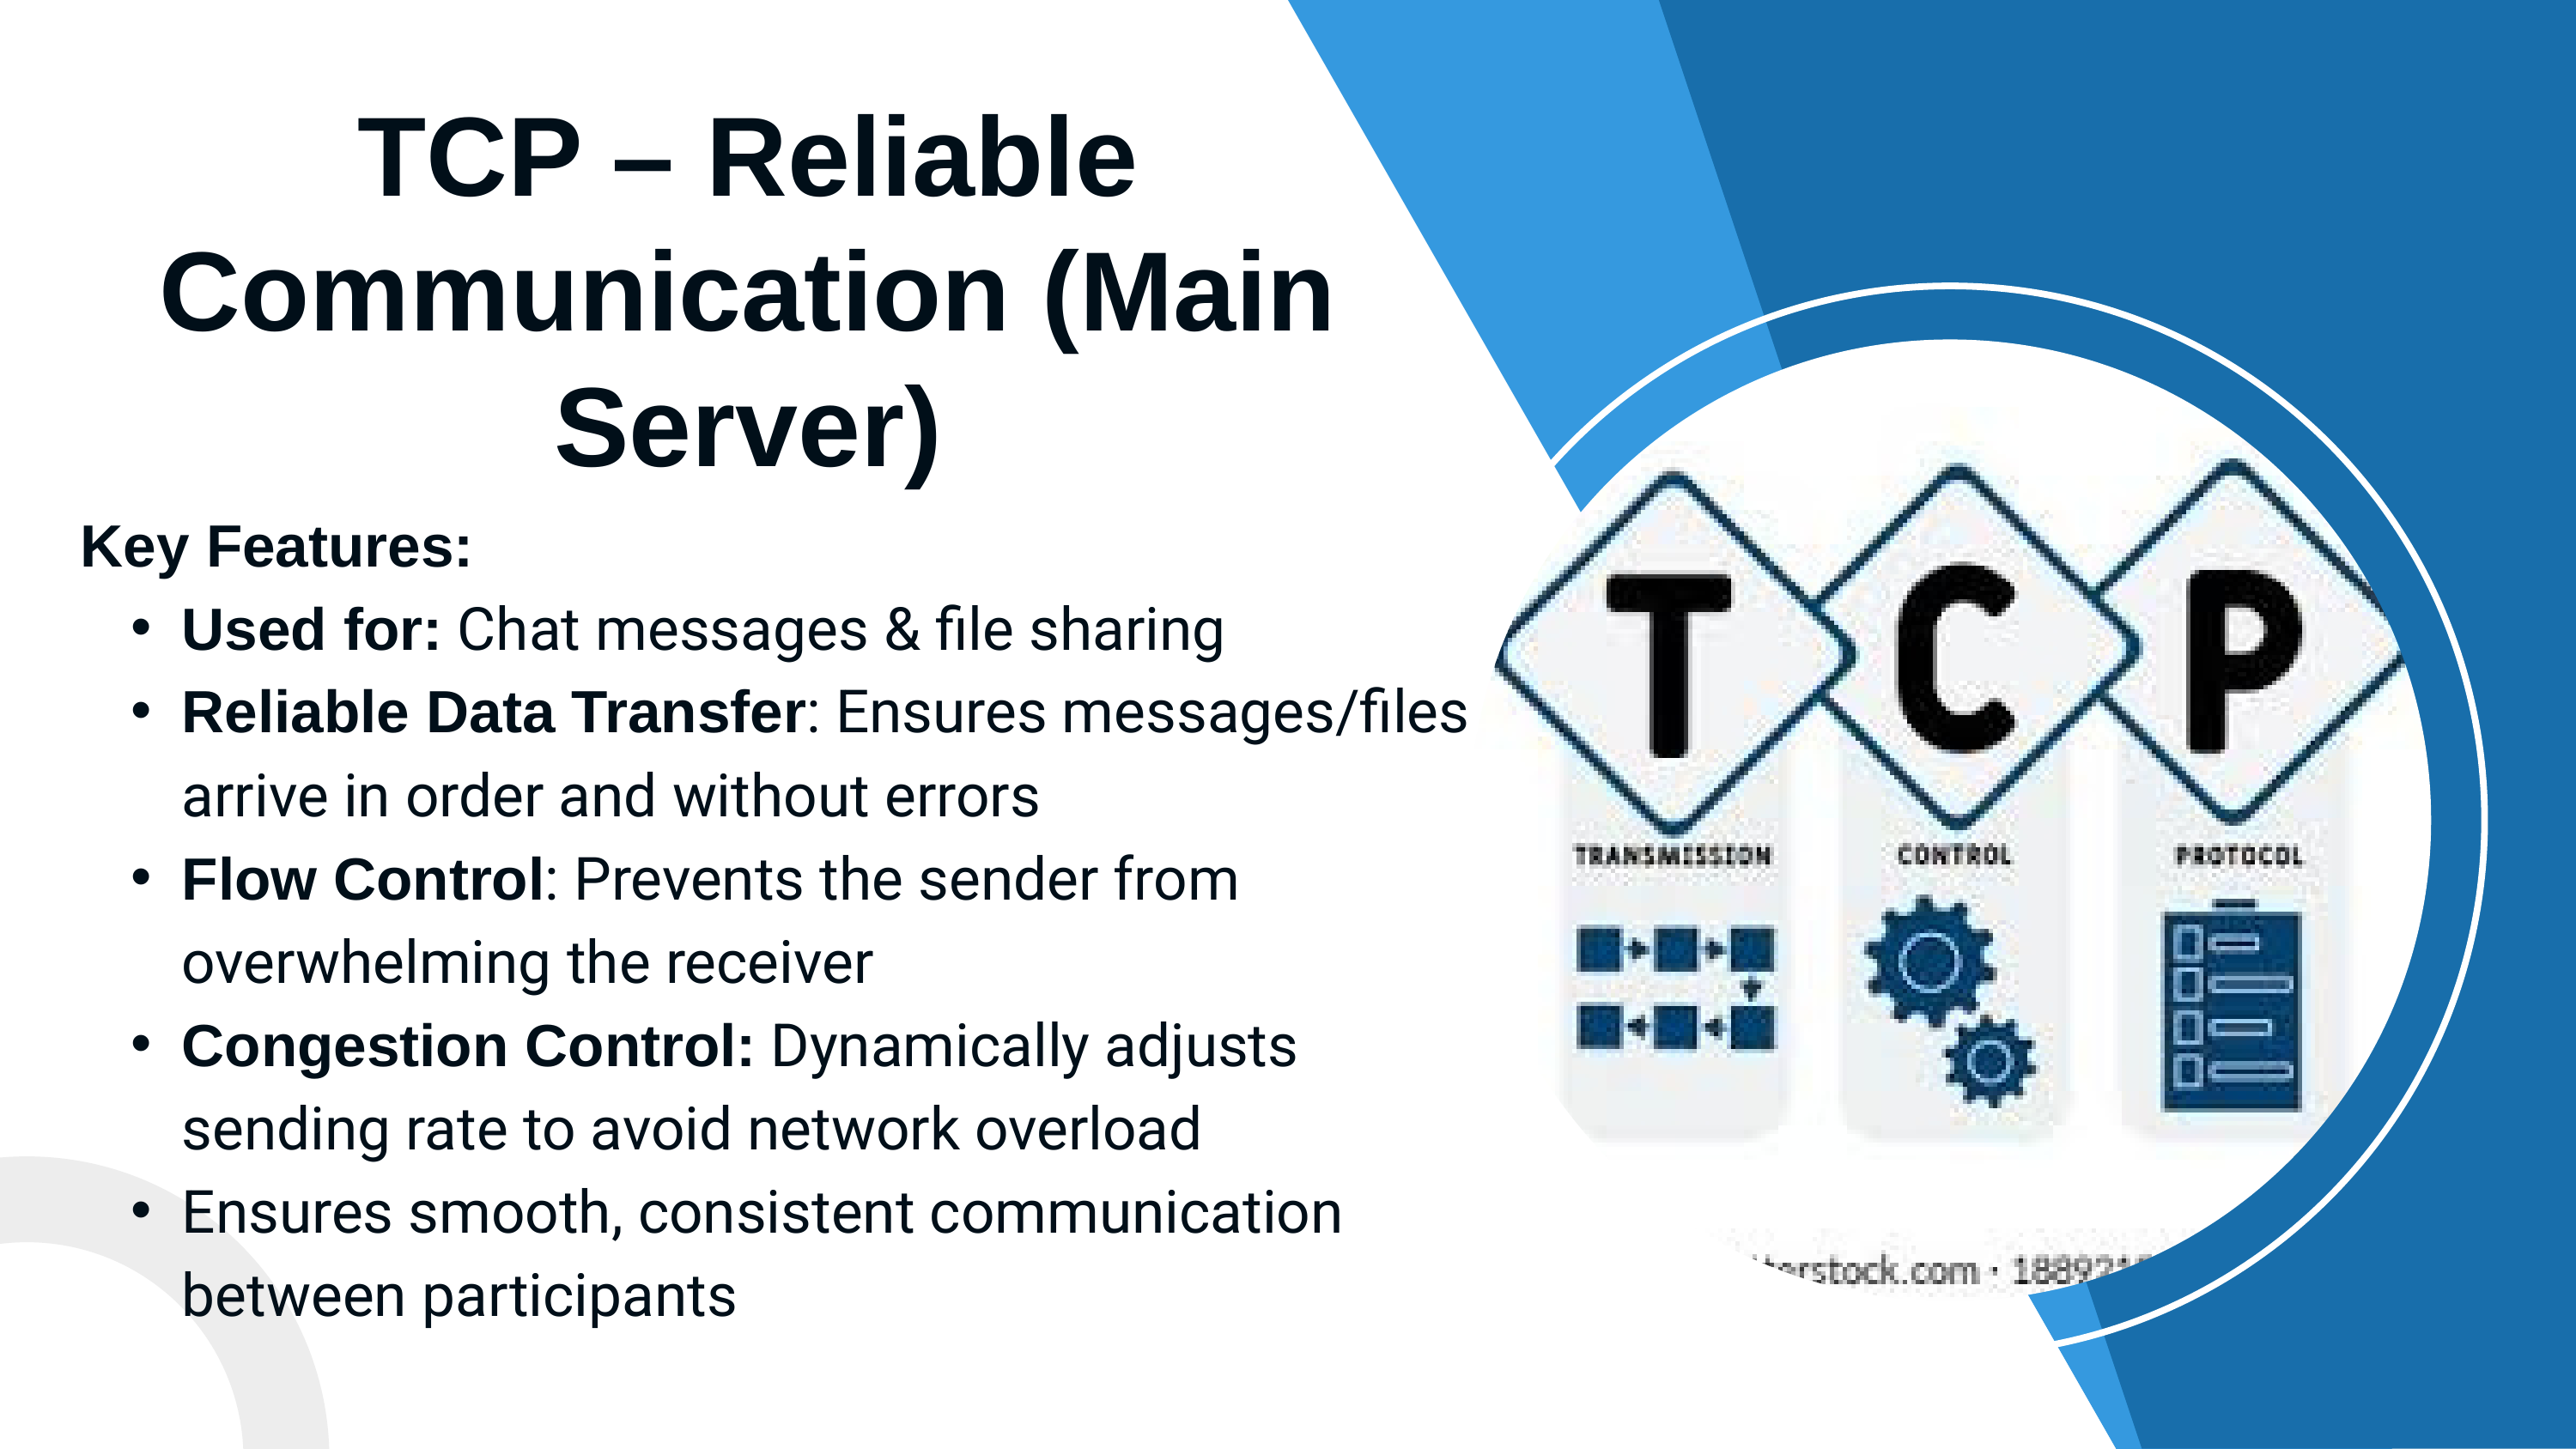

TCP – Reliable Communication (Main Server)

Key Features:
Used for: Chat messages & file sharing
Reliable Data Transfer: Ensures messages/files arrive in order and without errors
Flow Control: Prevents the sender from overwhelming the receiver
Congestion Control: Dynamically adjusts sending rate to avoid network overload
Ensures smooth, consistent communication between participants